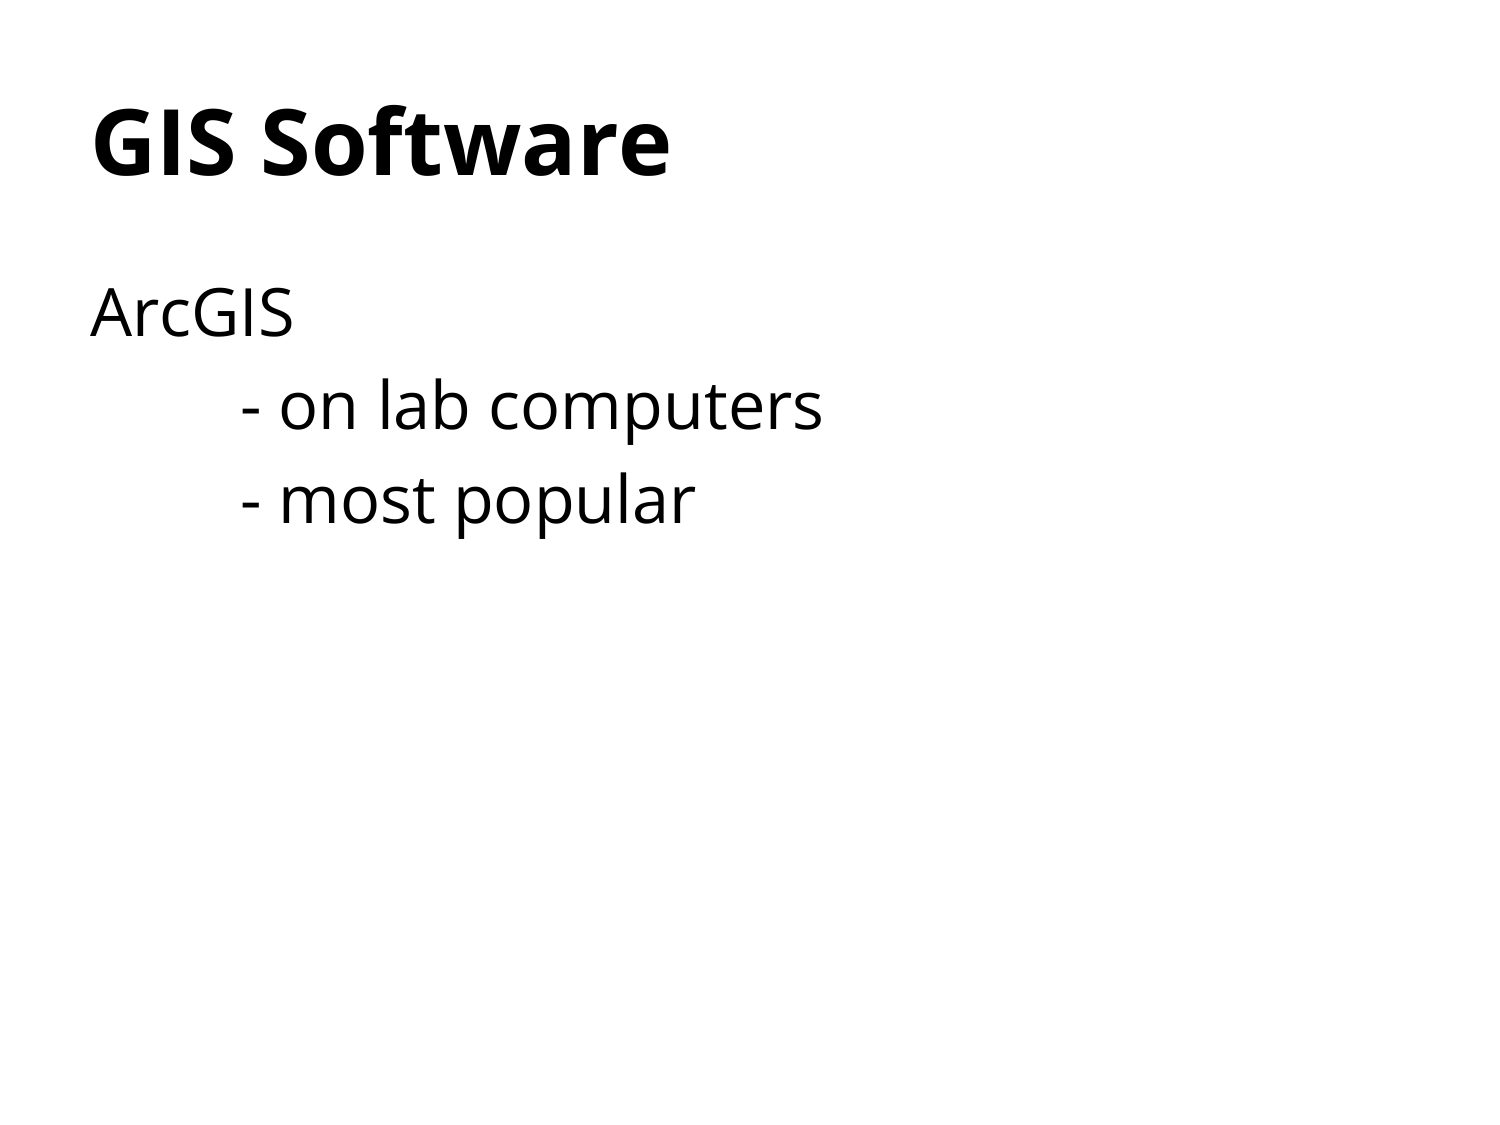

# GIS Software
ArcGIS
	- on lab computers
	- most popular